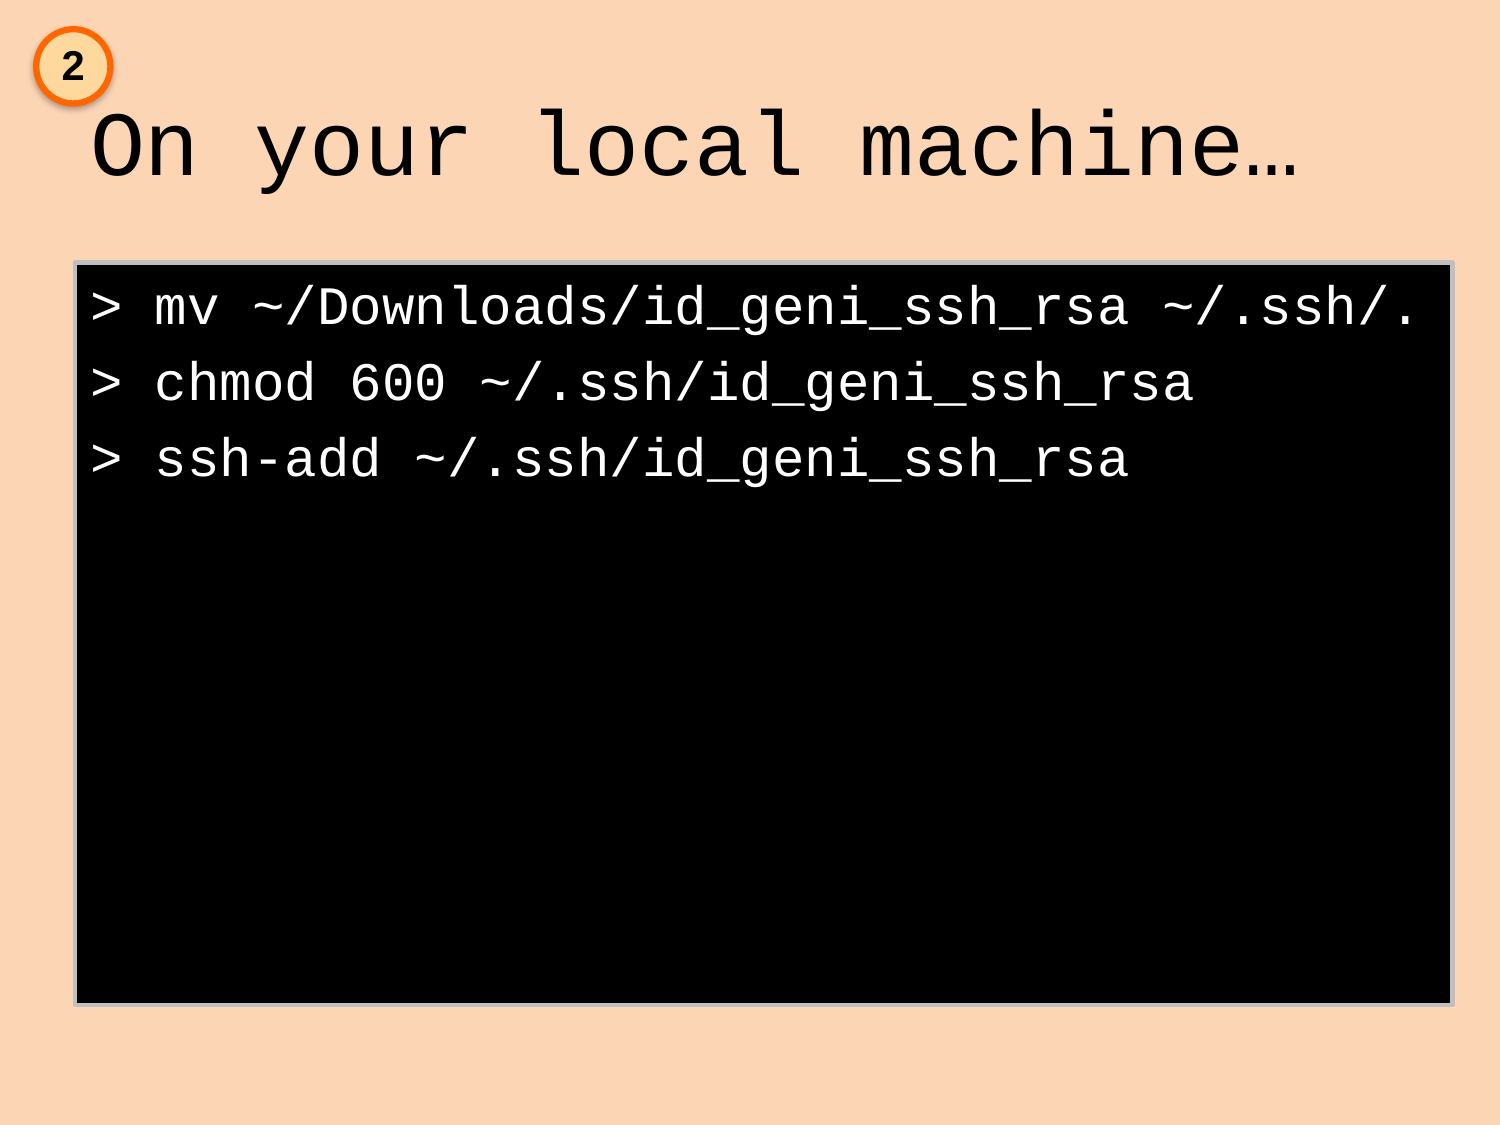

2
# On your local machine…
> mv ~/Downloads/id_geni_ssh_rsa ~/.ssh/.
> chmod 600 ~/.ssh/id_geni_ssh_rsa
> ssh-add ~/.ssh/id_geni_ssh_rsa